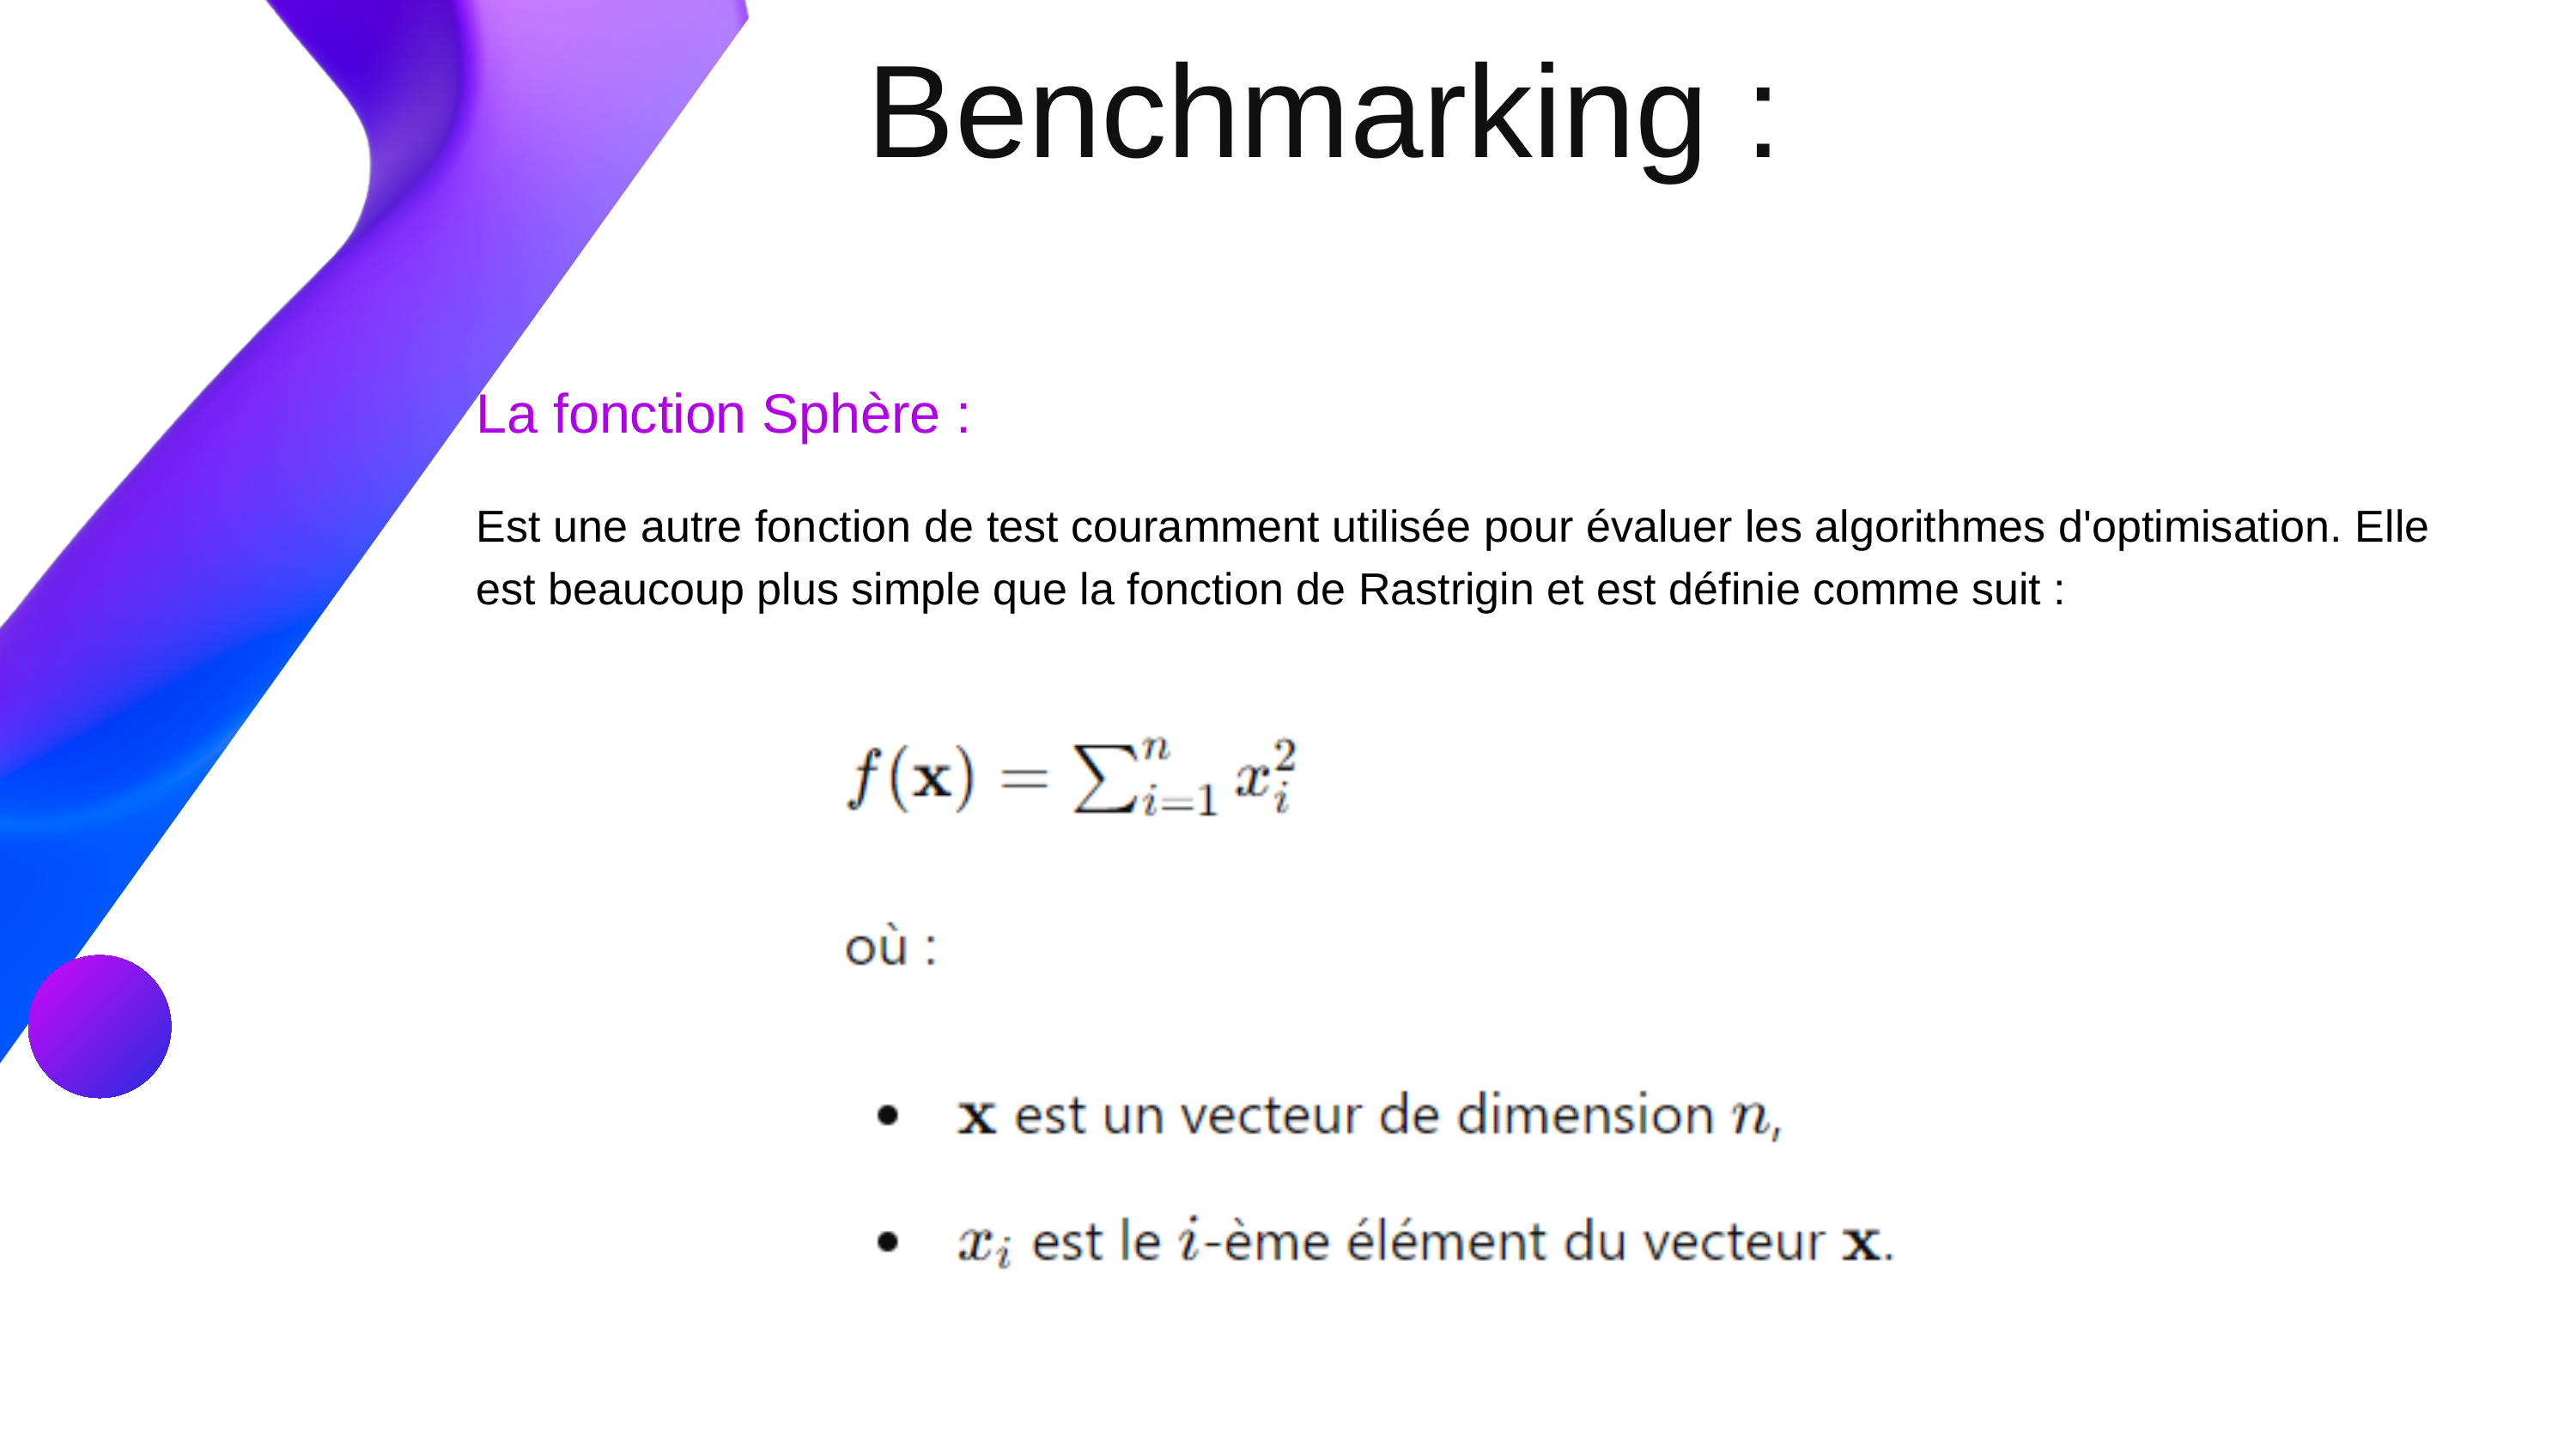

Benchmarking :
La fonction Sphère :
Est une autre fonction de test couramment utilisée pour évaluer les algorithmes d'optimisation. Elle est beaucoup plus simple que la fonction de Rastrigin et est définie comme suit :